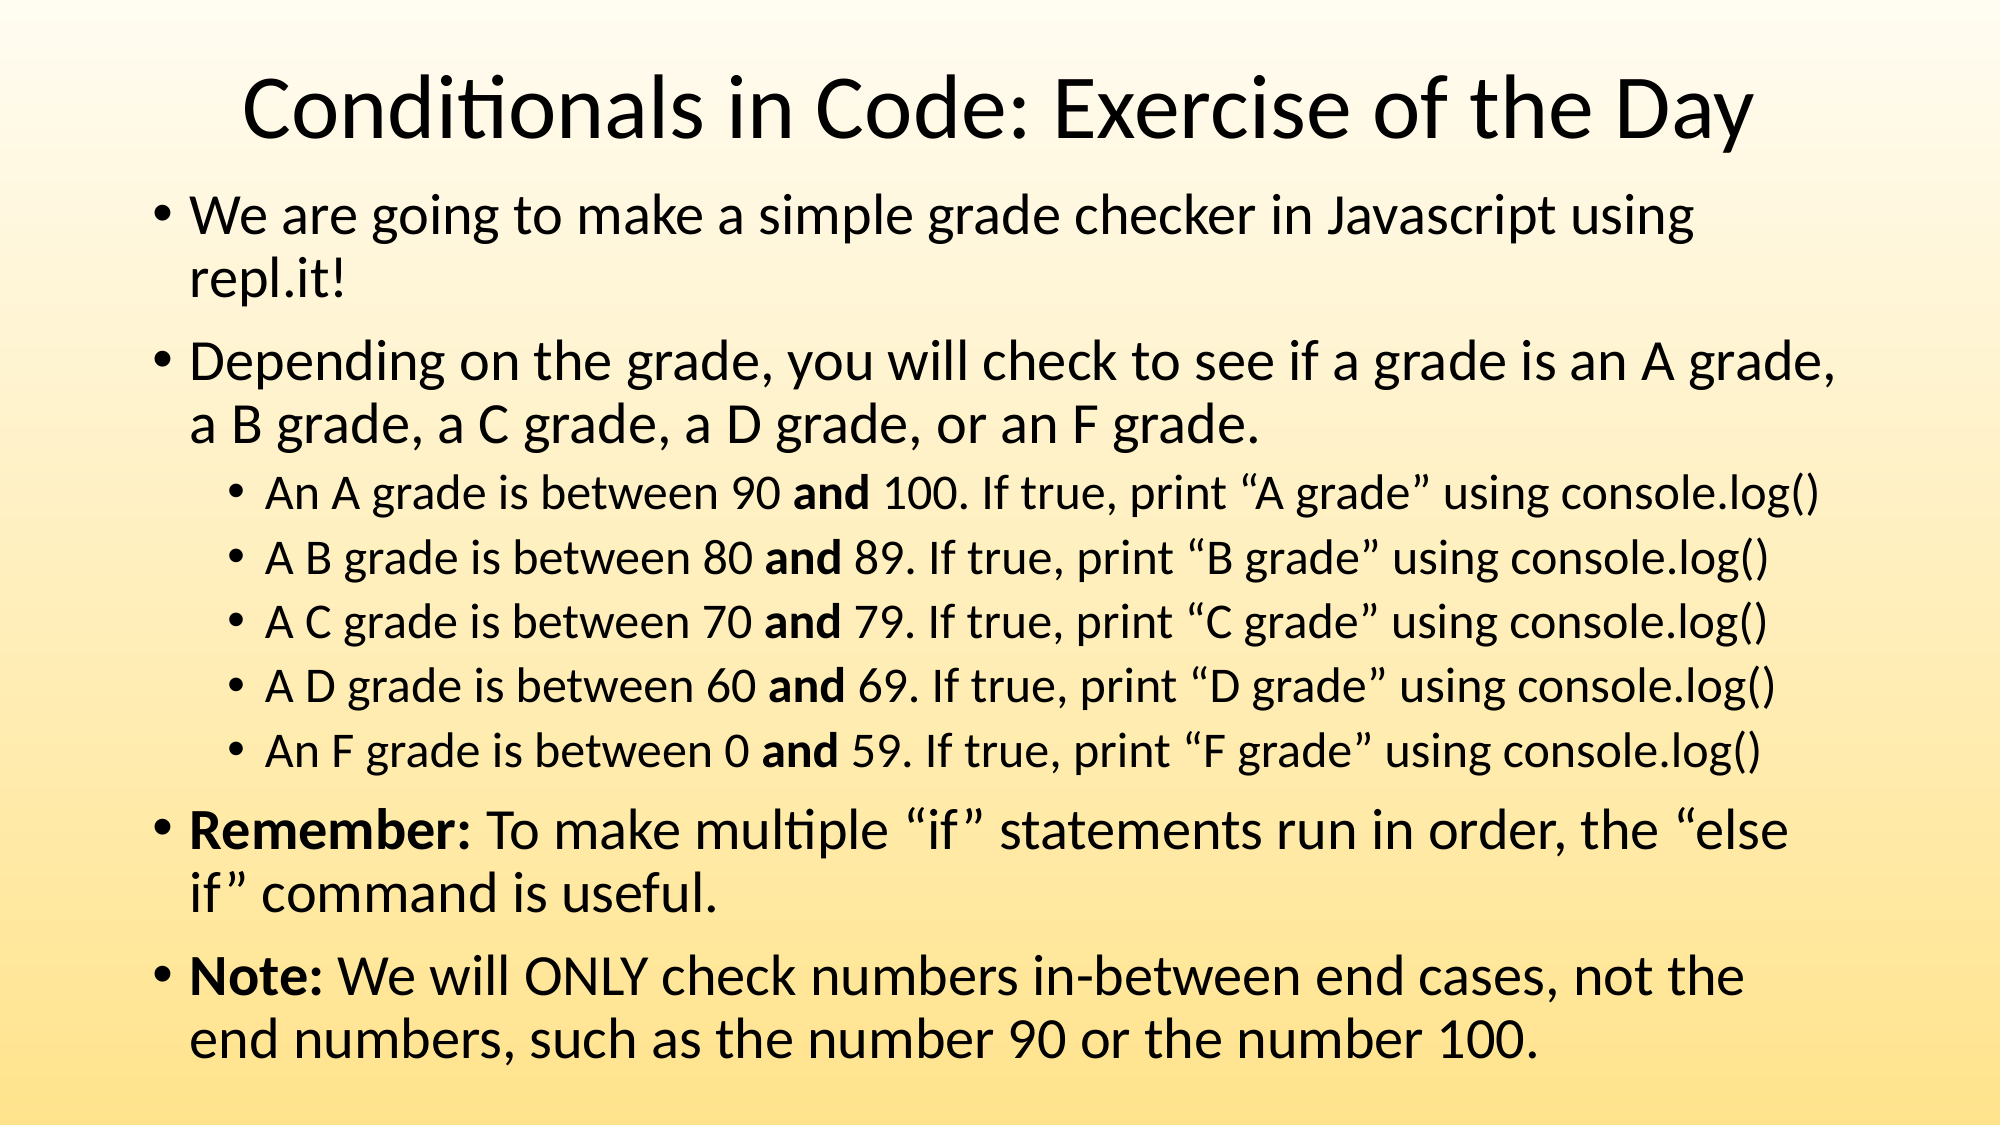

# Conditionals in Code: Exercise of the Day
We are going to make a simple grade checker in Javascript using repl.it!
Depending on the grade, you will check to see if a grade is an A grade, a B grade, a C grade, a D grade, or an F grade.
An A grade is between 90 and 100. If true, print “A grade” using console.log()
A B grade is between 80 and 89. If true, print “B grade” using console.log()
A C grade is between 70 and 79. If true, print “C grade” using console.log()
A D grade is between 60 and 69. If true, print “D grade” using console.log()
An F grade is between 0 and 59. If true, print “F grade” using console.log()
Remember: To make multiple “if” statements run in order, the “else if” command is useful.
Note: We will ONLY check numbers in-between end cases, not the end numbers, such as the number 90 or the number 100.